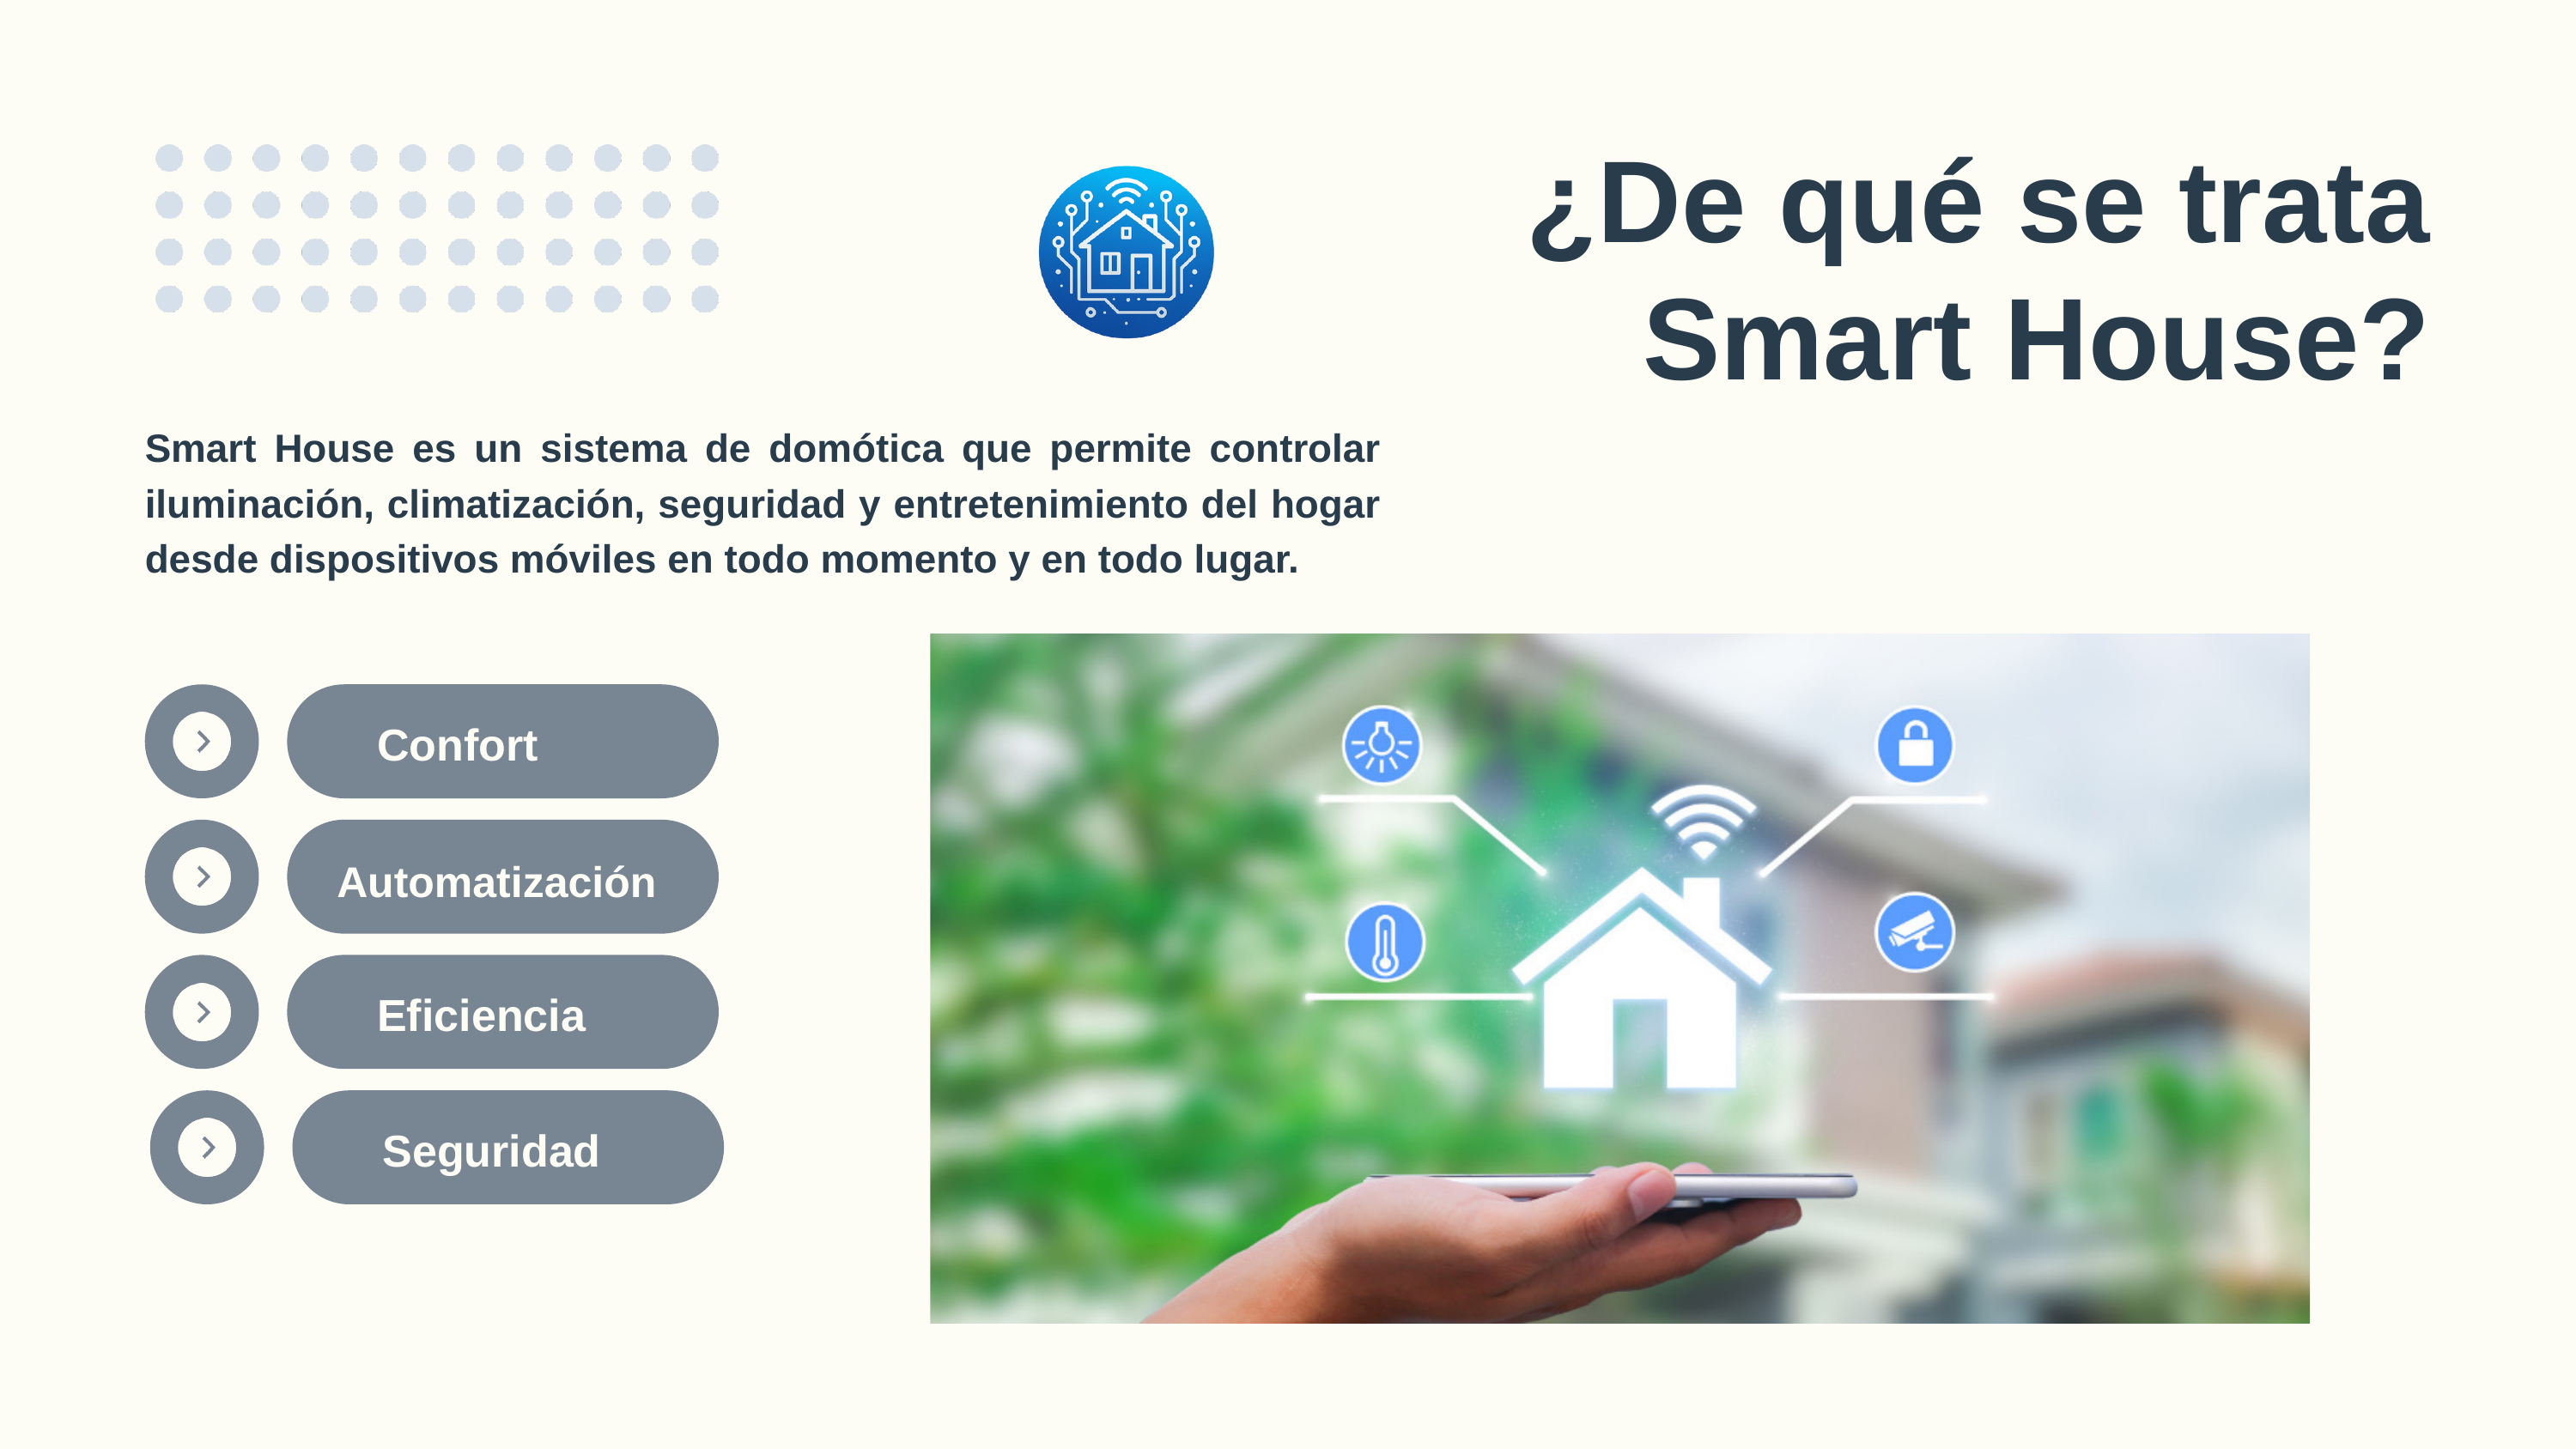

¿De qué se trata Smart House?

Smart House es un sistema de domótica que permite controlar iluminación, climatización, seguridad y entretenimiento del hogar desde dispositivos móviles en todo momento y en todo lugar.

Confort

Automatización

Eficiencia

Seguridad